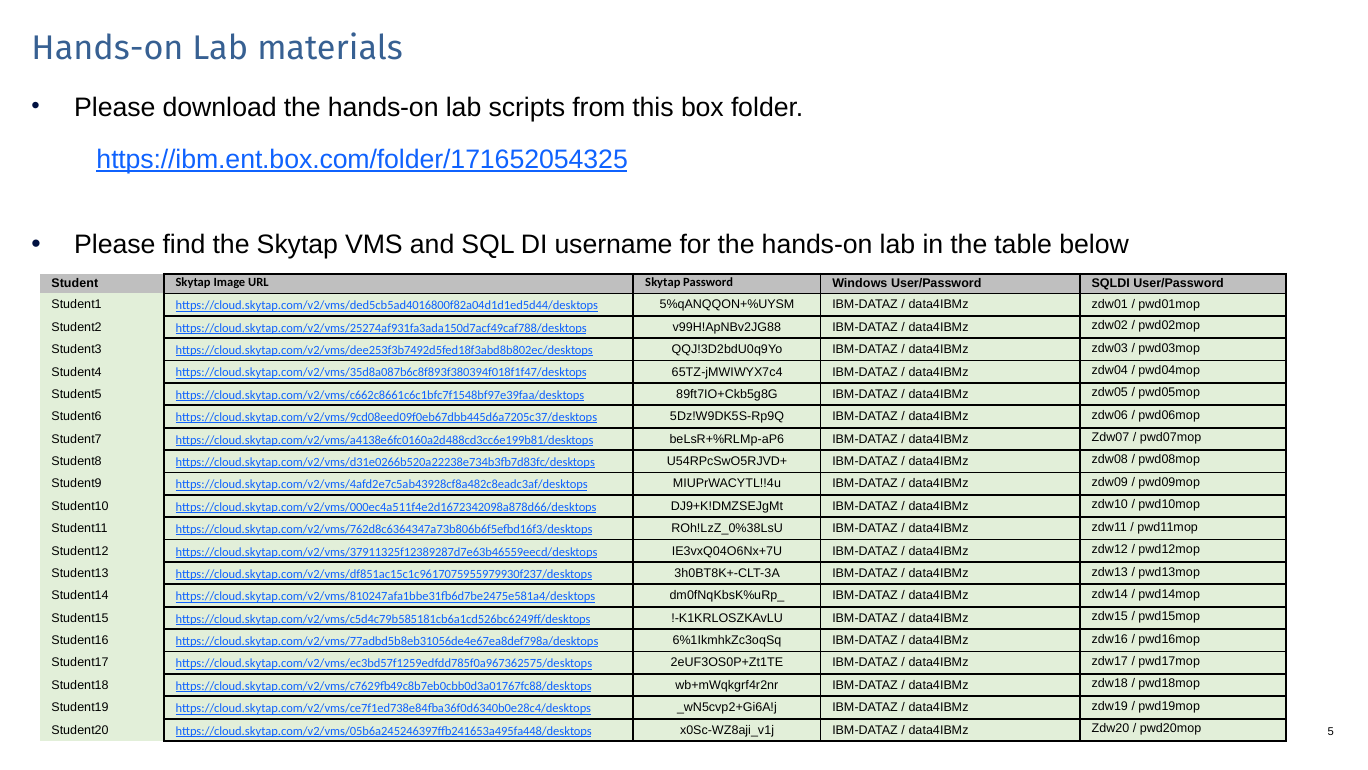

# Hands-on Lab materials
Please download the hands-on lab scripts from this box folder.
https://ibm.ent.box.com/folder/171652054325

Please find the Skytap VMS and SQL DI username for the hands-on lab in the table below
| Student | Skytap Image URL | Skytap Password | Windows User/Password | SQLDI User/Password |
| --- | --- | --- | --- | --- |
| Student1 | https://cloud.skytap.com/v2/vms/ded5cb5ad4016800f82a04d1d1ed5d44/desktops | 5%qANQQON+%UYSM | IBM-DATAZ / data4IBMz | zdw01 / pwd01mop |
| Student2 | https://cloud.skytap.com/v2/vms/25274af931fa3ada150d7acf49caf788/desktops | v99H!ApNBv2JG88 | IBM-DATAZ / data4IBMz | zdw02 / pwd02mop |
| Student3 | https://cloud.skytap.com/v2/vms/dee253f3b7492d5fed18f3abd8b802ec/desktops | QQJ!3D2bdU0q9Yo | IBM-DATAZ / data4IBMz | zdw03 / pwd03mop |
| Student4 | https://cloud.skytap.com/v2/vms/35d8a087b6c8f893f380394f018f1f47/desktops | 65TZ-jMWIWYX7c4 | IBM-DATAZ / data4IBMz | zdw04 / pwd04mop |
| Student5 | https://cloud.skytap.com/v2/vms/c662c8661c6c1bfc7f1548bf97e39faa/desktops | 89ft7IO+Ckb5g8G | IBM-DATAZ / data4IBMz | zdw05 / pwd05mop |
| Student6 | https://cloud.skytap.com/v2/vms/9cd08eed09f0eb67dbb445d6a7205c37/desktops | 5Dz!W9DK5S-Rp9Q | IBM-DATAZ / data4IBMz | zdw06 / pwd06mop |
| Student7 | https://cloud.skytap.com/v2/vms/a4138e6fc0160a2d488cd3cc6e199b81/desktops | beLsR+%RLMp-aP6 | IBM-DATAZ / data4IBMz | Zdw07 / pwd07mop |
| Student8 | https://cloud.skytap.com/v2/vms/d31e0266b520a22238e734b3fb7d83fc/desktops | U54RPcSwO5RJVD+ | IBM-DATAZ / data4IBMz | zdw08 / pwd08mop |
| Student9 | https://cloud.skytap.com/v2/vms/4afd2e7c5ab43928cf8a482c8eadc3af/desktops | MIUPrWACYTL!!4u | IBM-DATAZ / data4IBMz | zdw09 / pwd09mop |
| Student10 | https://cloud.skytap.com/v2/vms/000ec4a511f4e2d1672342098a878d66/desktops | DJ9+K!DMZSEJgMt | IBM-DATAZ / data4IBMz | zdw10 / pwd10mop |
| Student11 | https://cloud.skytap.com/v2/vms/762d8c6364347a73b806b6f5efbd16f3/desktops | ROh!LzZ\_0%38LsU | IBM-DATAZ / data4IBMz | zdw11 / pwd11mop |
| Student12 | https://cloud.skytap.com/v2/vms/37911325f12389287d7e63b46559eecd/desktops | IE3vxQ04O6Nx+7U | IBM-DATAZ / data4IBMz | zdw12 / pwd12mop |
| Student13 | https://cloud.skytap.com/v2/vms/df851ac15c1c9617075955979930f237/desktops | 3h0BT8K+-CLT-3A | IBM-DATAZ / data4IBMz | zdw13 / pwd13mop |
| Student14 | https://cloud.skytap.com/v2/vms/810247afa1bbe31fb6d7be2475e581a4/desktops | dm0fNqKbsK%uRp\_ | IBM-DATAZ / data4IBMz | zdw14 / pwd14mop |
| Student15 | https://cloud.skytap.com/v2/vms/c5d4c79b585181cb6a1cd526bc6249ff/desktops | !-K1KRLOSZKAvLU | IBM-DATAZ / data4IBMz | zdw15 / pwd15mop |
| Student16 | https://cloud.skytap.com/v2/vms/77adbd5b8eb31056de4e67ea8def798a/desktops | 6%1IkmhkZc3oqSq | IBM-DATAZ / data4IBMz | zdw16 / pwd16mop |
| Student17 | https://cloud.skytap.com/v2/vms/ec3bd57f1259edfdd785f0a967362575/desktops | 2eUF3OS0P+Zt1TE | IBM-DATAZ / data4IBMz | zdw17 / pwd17mop |
| Student18 | https://cloud.skytap.com/v2/vms/c7629fb49c8b7eb0cbb0d3a01767fc88/desktops | wb+mWqkgrf4r2nr | IBM-DATAZ / data4IBMz | zdw18 / pwd18mop |
| Student19 | https://cloud.skytap.com/v2/vms/ce7f1ed738e84fba36f0d6340b0e28c4/desktops | \_wN5cvp2+Gi6A!j | IBM-DATAZ / data4IBMz | zdw19 / pwd19mop |
| Student20 | https://cloud.skytap.com/v2/vms/05b6a245246397ffb241653a495fa448/desktops | x0Sc-WZ8aji\_v1j | IBM-DATAZ / data4IBMz | Zdw20 / pwd20mop |
5